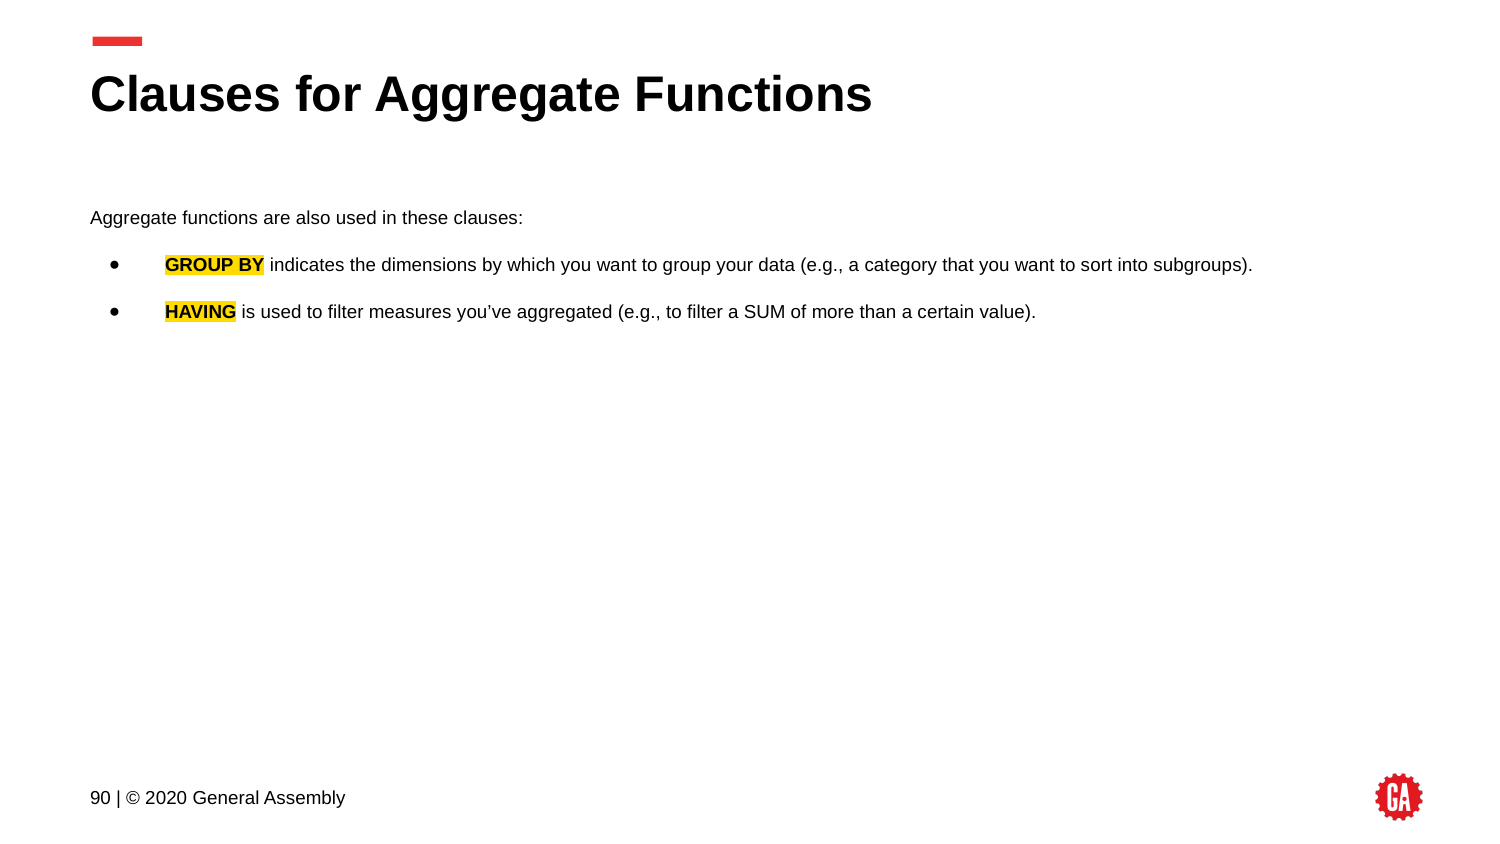

# Clauses for Aggregate Functions
Aggregate functions are also used in these clauses:
GROUP BY indicates the dimensions by which you want to group your data (e.g., a category that you want to sort into subgroups).
HAVING is used to filter measures you’ve aggregated (e.g., to filter a SUM of more than a certain value).

90 | © 2020 General Assembly